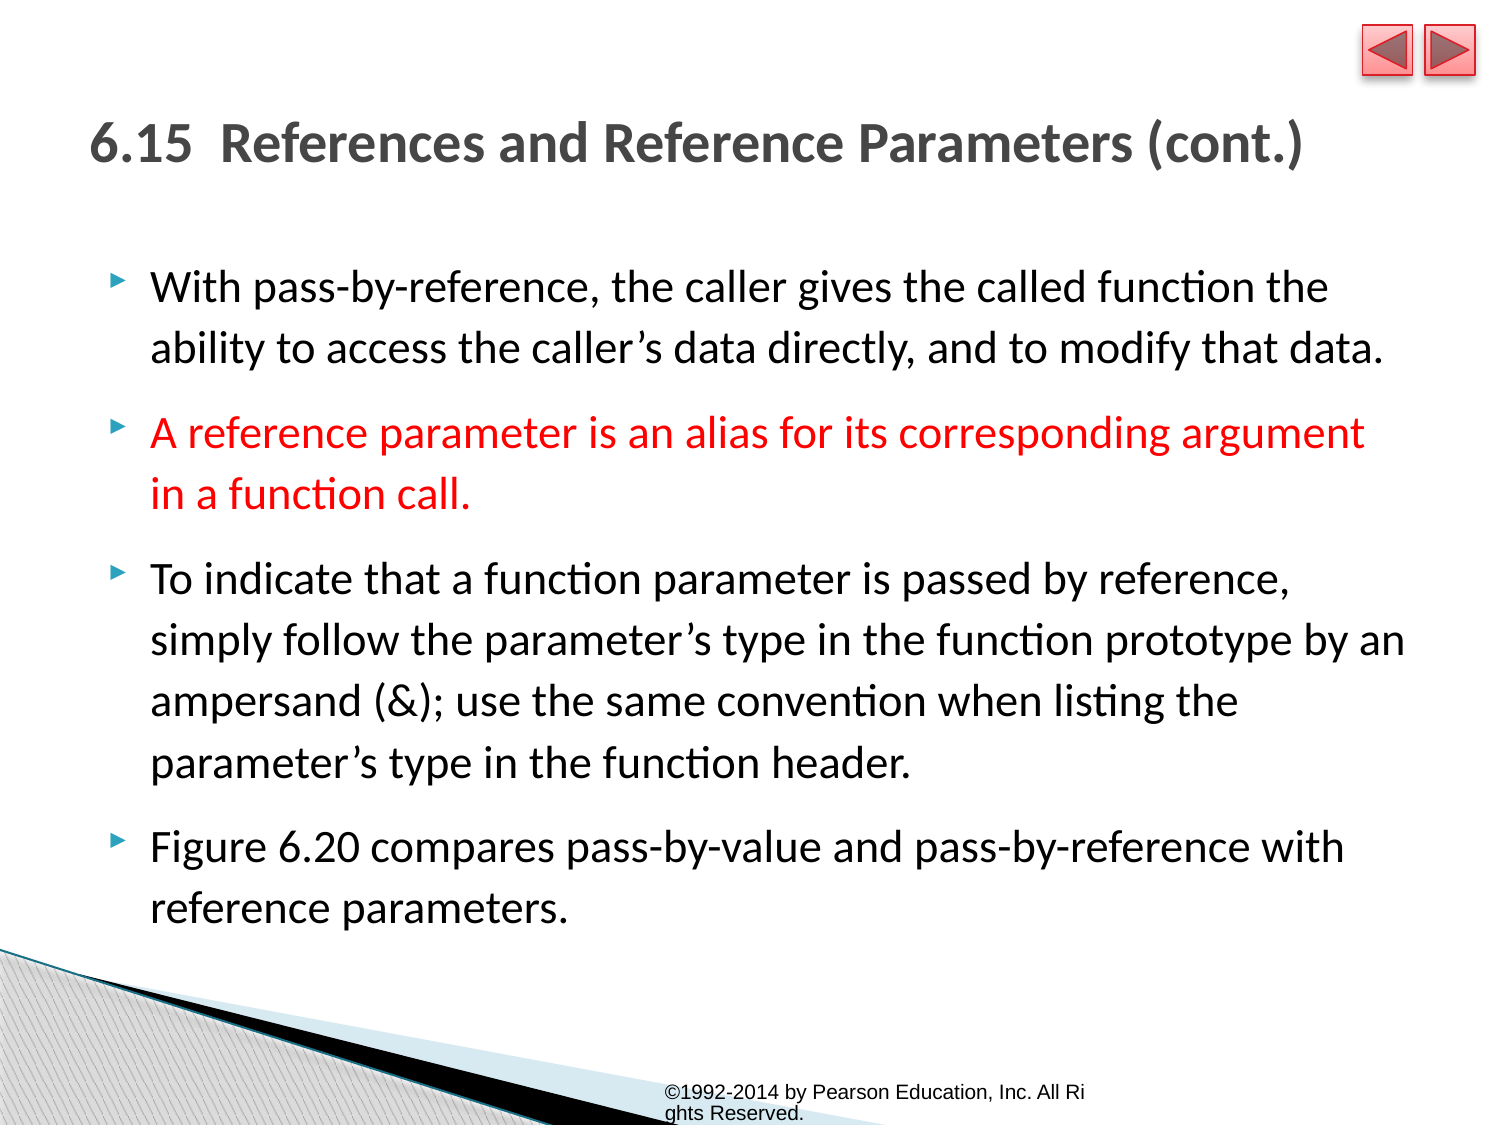

# 6.15  References and Reference Parameters (cont.)
With pass-by-reference, the caller gives the called function the ability to access the caller’s data directly, and to modify that data.
A reference parameter is an alias for its corresponding argument in a function call.
To indicate that a function parameter is passed by reference, simply follow the parameter’s type in the function prototype by an ampersand (&); use the same convention when listing the parameter’s type in the function header.
Figure 6.20 compares pass-by-value and pass-by-reference with reference parameters.

©1992-2014 by Pearson Education, Inc. All Rights Reserved.